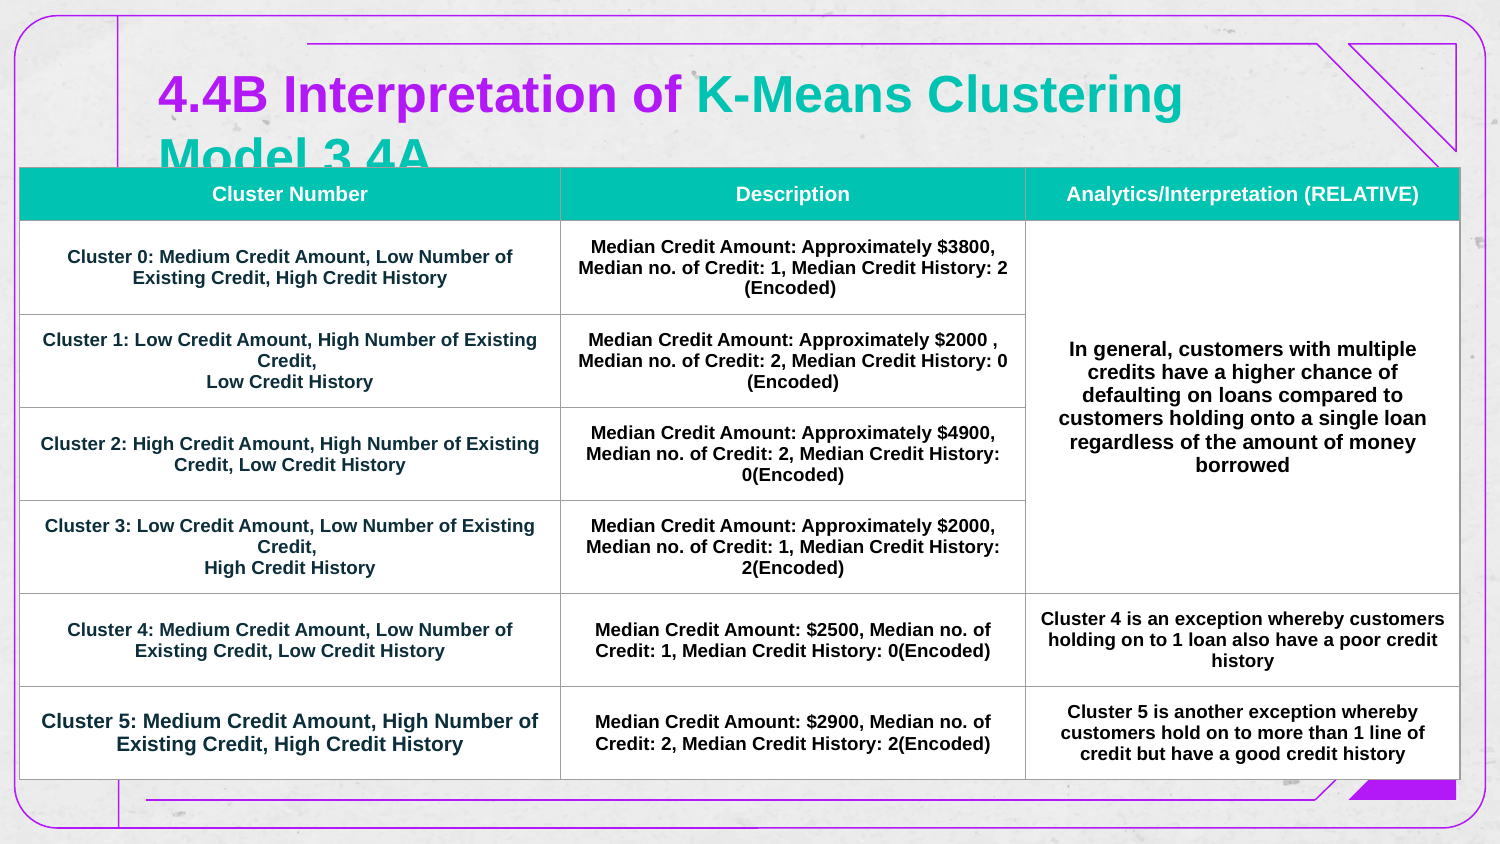

# 4.4B Interpretation of K-Means Clustering Model 3.4A
| Cluster Number | Description | Analytics/Interpretation (RELATIVE) |
| --- | --- | --- |
| Cluster 0: Medium Credit Amount, Low Number of Existing Credit, High Credit History | Median Credit Amount: Approximately $3800, Median no. of Credit: 1, Median Credit History: 2 (Encoded) | In general, customers with multiple credits have a higher chance of defaulting on loans compared to customers holding onto a single loan regardless of the amount of money borrowed |
| Cluster 1: Low Credit Amount, High Number of Existing Credit, Low Credit History | Median Credit Amount: Approximately $2000 , Median no. of Credit: 2, Median Credit History: 0 (Encoded) |  |
| Cluster 2: High Credit Amount, High Number of Existing Credit, Low Credit History | Median Credit Amount: Approximately $4900, Median no. of Credit: 2, Median Credit History: 0(Encoded) |  |
| Cluster 3: Low Credit Amount, Low Number of Existing Credit, High Credit History | Median Credit Amount: Approximately $2000, Median no. of Credit: 1, Median Credit History: 2(Encoded) |  |
| Cluster 4: Medium Credit Amount, Low Number of Existing Credit, Low Credit History | Median Credit Amount: $2500, Median no. of Credit: 1, Median Credit History: 0(Encoded) | Cluster 4 is an exception whereby customers holding on to 1 loan also have a poor credit history |
| Cluster 5: Medium Credit Amount, High Number of Existing Credit, High Credit History | Median Credit Amount: $2900, Median no. of Credit: 2, Median Credit History: 2(Encoded) | Cluster 5 is another exception whereby customers hold on to more than 1 line of credit but have a good credit history |